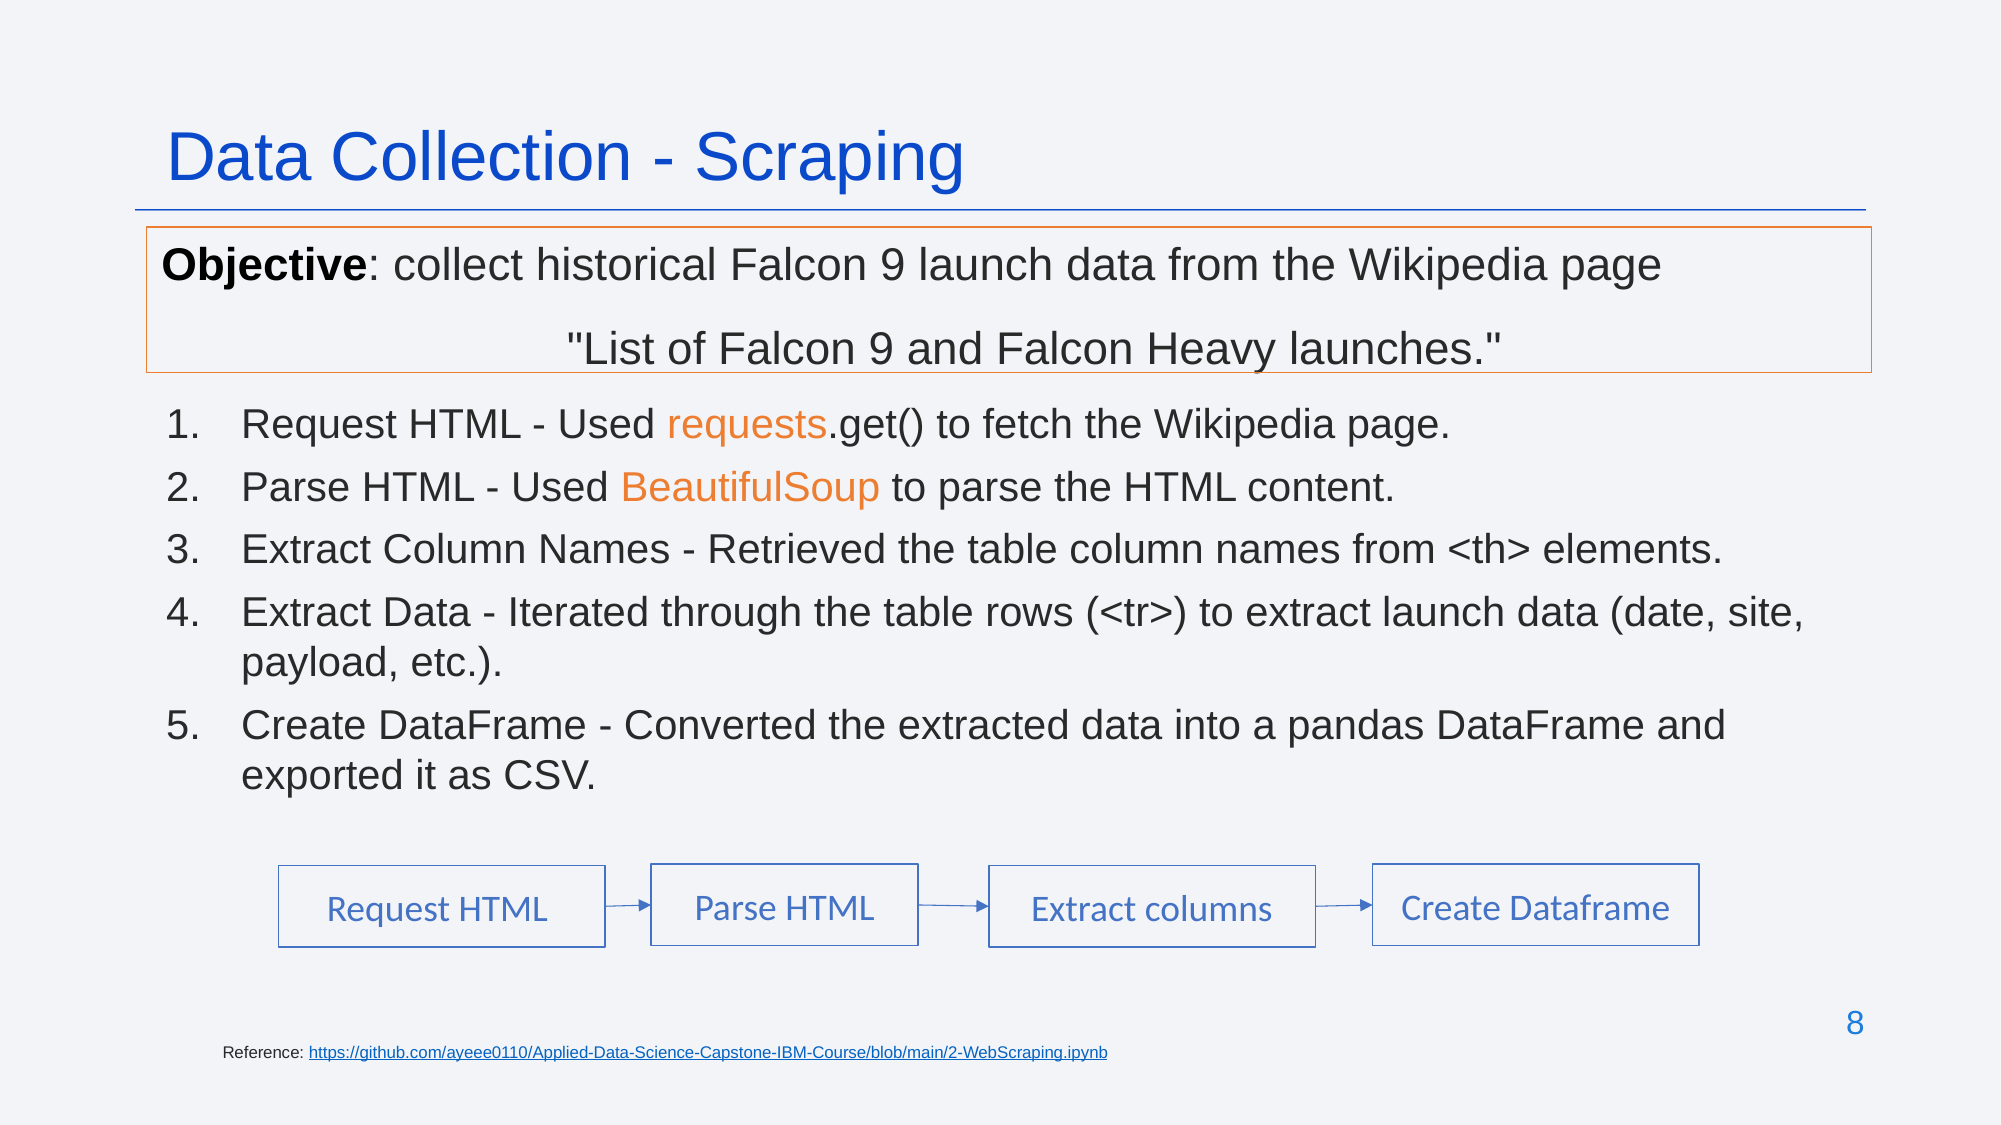

Data Collection - Scraping
Objective: collect historical Falcon 9 launch data from the Wikipedia page
"List of Falcon 9 and Falcon Heavy launches."

Request HTML - Used requests.get() to fetch the Wikipedia page.
Parse HTML - Used BeautifulSoup to parse the HTML content.
Extract Column Names - Retrieved the table column names from <th> elements.
Extract Data - Iterated through the table rows (<tr>) to extract launch data (date, site, payload, etc.).
Create DataFrame - Converted the extracted data into a pandas DataFrame and exported it as CSV.
Parse HTML
Create Dataframe
Request HTML
Extract columns
8
Reference: https://github.com/ayeee0110/Applied-Data-Science-Capstone-IBM-Course/blob/main/2-WebScraping.ipynb